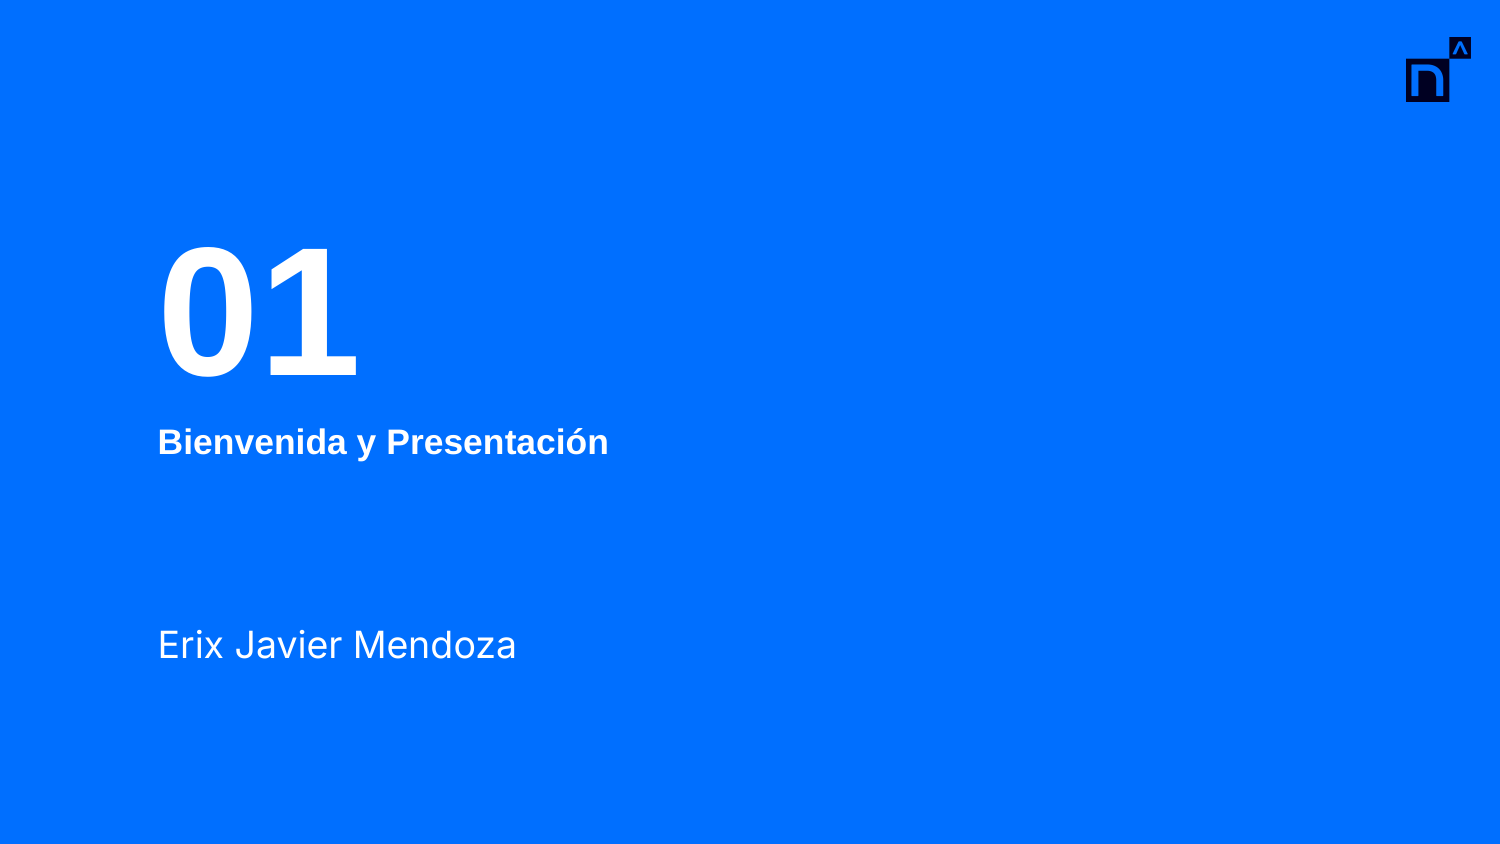

01
# Bienvenida y Presentación
Erix Javier Mendoza